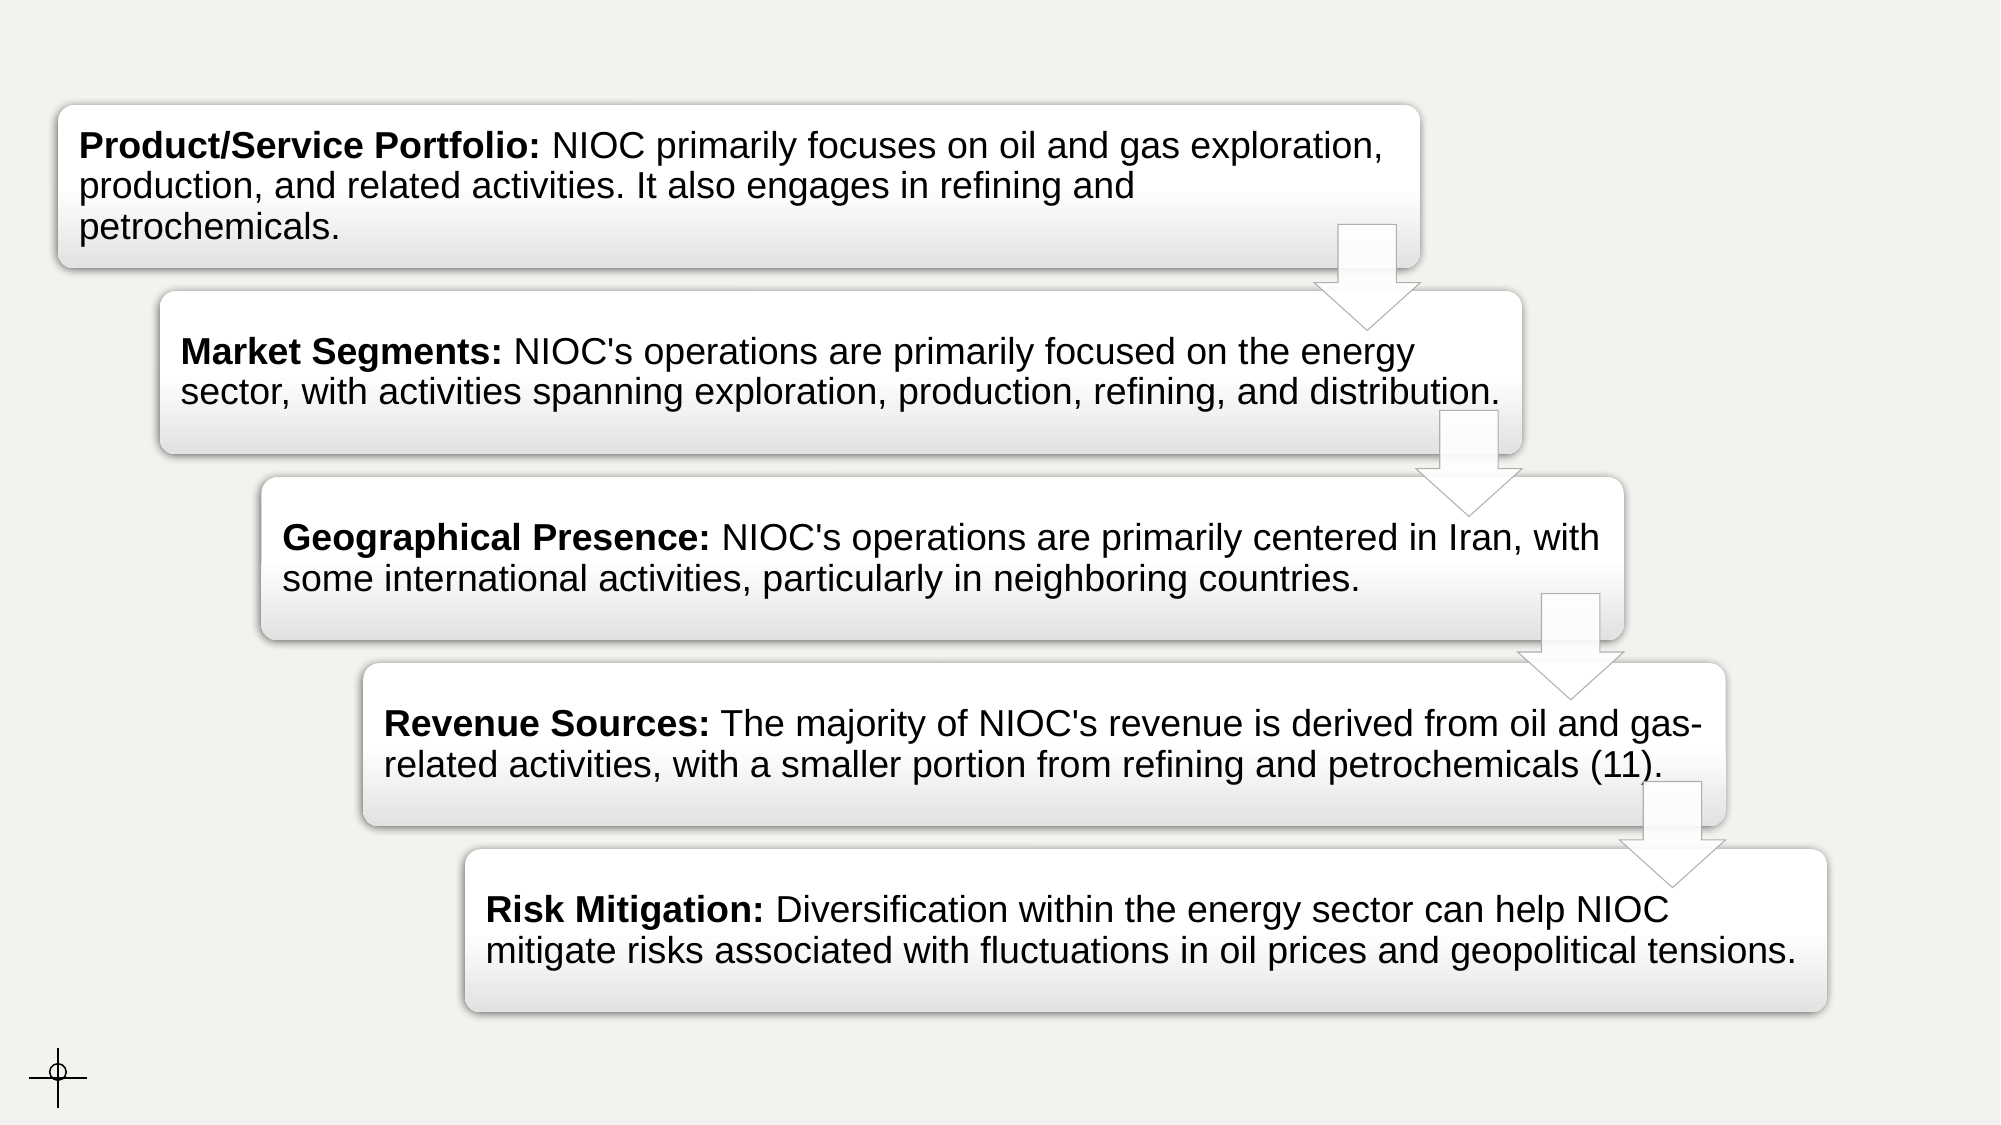

Product/Service Portfolio: NIOC primarily focuses on oil and gas exploration, production, and related activities. It also engages in refining and petrochemicals.
Market Segments: NIOC's operations are primarily focused on the energy sector, with activities spanning exploration, production, refining, and distribution.
Geographical Presence: NIOC's operations are primarily centered in Iran, with some international activities, particularly in neighboring countries.
Revenue Sources: The majority of NIOC's revenue is derived from oil and gas-related activities, with a smaller portion from refining and petrochemicals (11).
Risk Mitigation: Diversification within the energy sector can help NIOC mitigate risks associated with fluctuations in oil prices and geopolitical tensions.